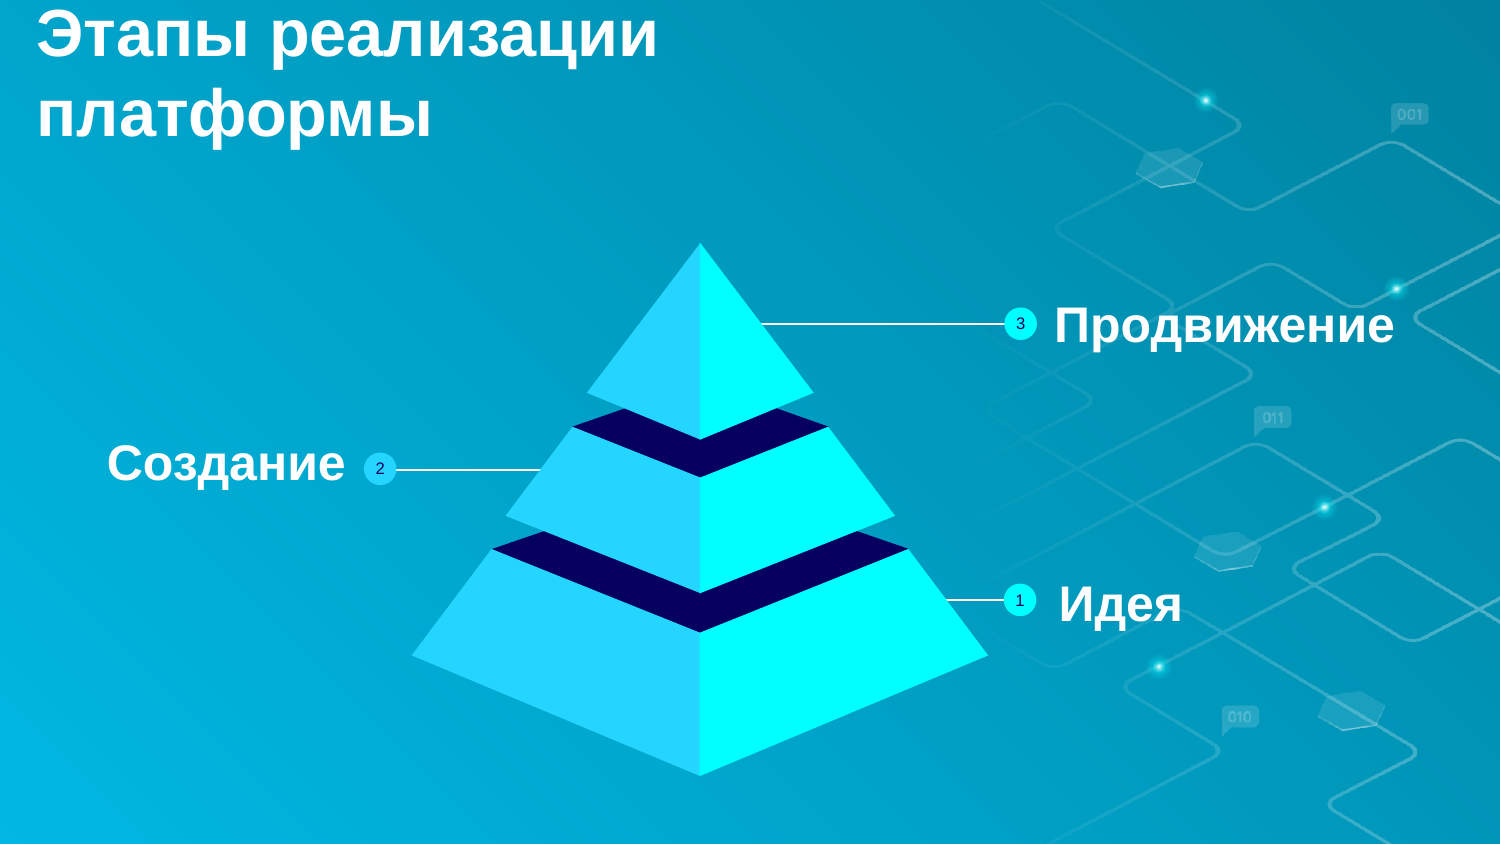

# Этапы реализации платформы
Продвижение
3

Создание
2

Идея

1